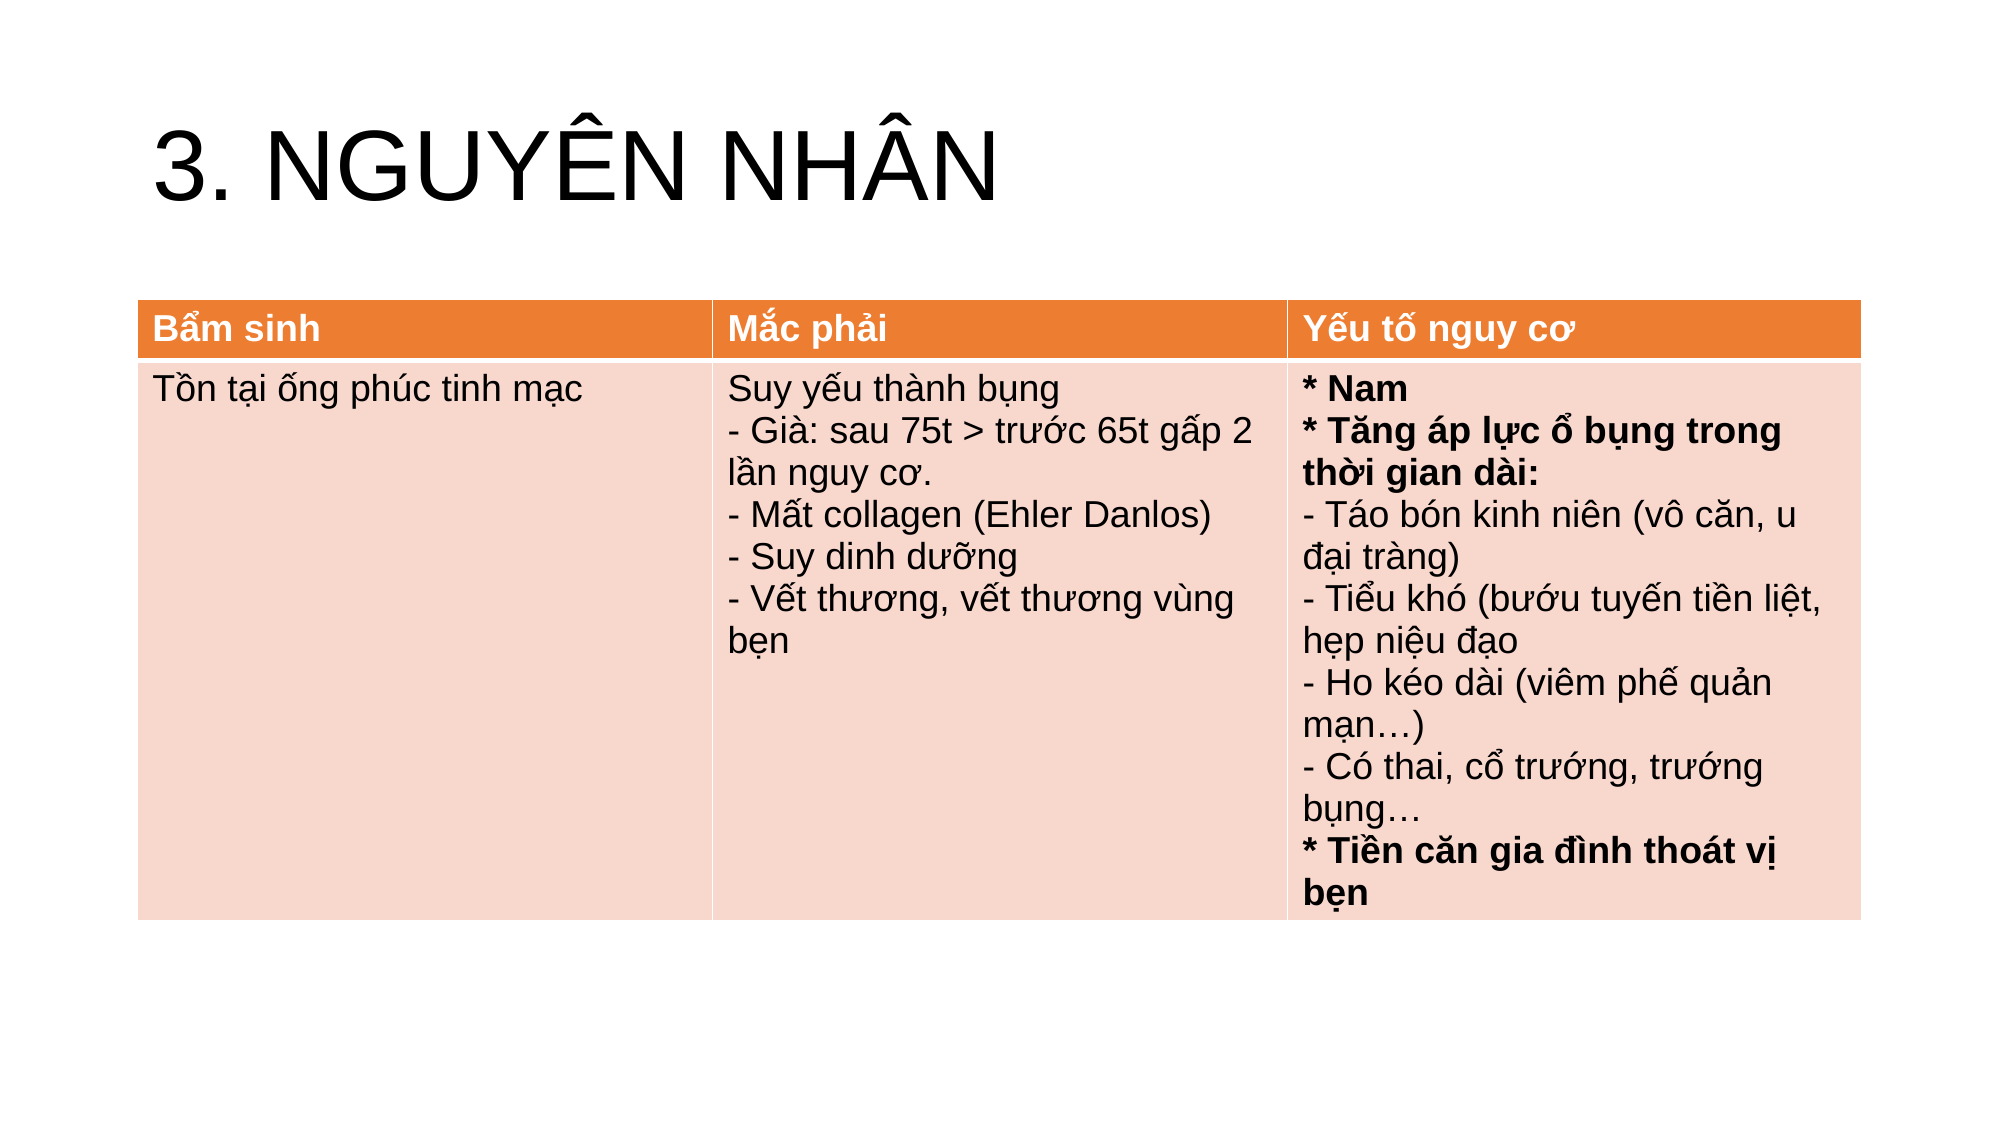

# 3. NGUYÊN NHÂN

| Bẩm sinh | Mắc phải | Yếu tố nguy cơ |
| --- | --- | --- |
| Tồn tại ống phúc tinh mạc | Suy yếu thành bụng - Già: sau 75t > trước 65t gấp 2 lần nguy cơ. - Mất collagen (Ehler Danlos) - Suy dinh dưỡng - Vết thương, vết thương vùng bẹn | \* Nam \* Tăng áp lực ổ bụng trong thời gian dài: - Táo bón kinh niên (vô căn, u đại tràng) - Tiểu khó (bướu tuyến tiền liệt, hẹp niệu đạo - Ho kéo dài (viêm phế quản mạn…) - Có thai, cổ trướng, trướng bụng… \* Tiền căn gia đình thoát vị bẹn |